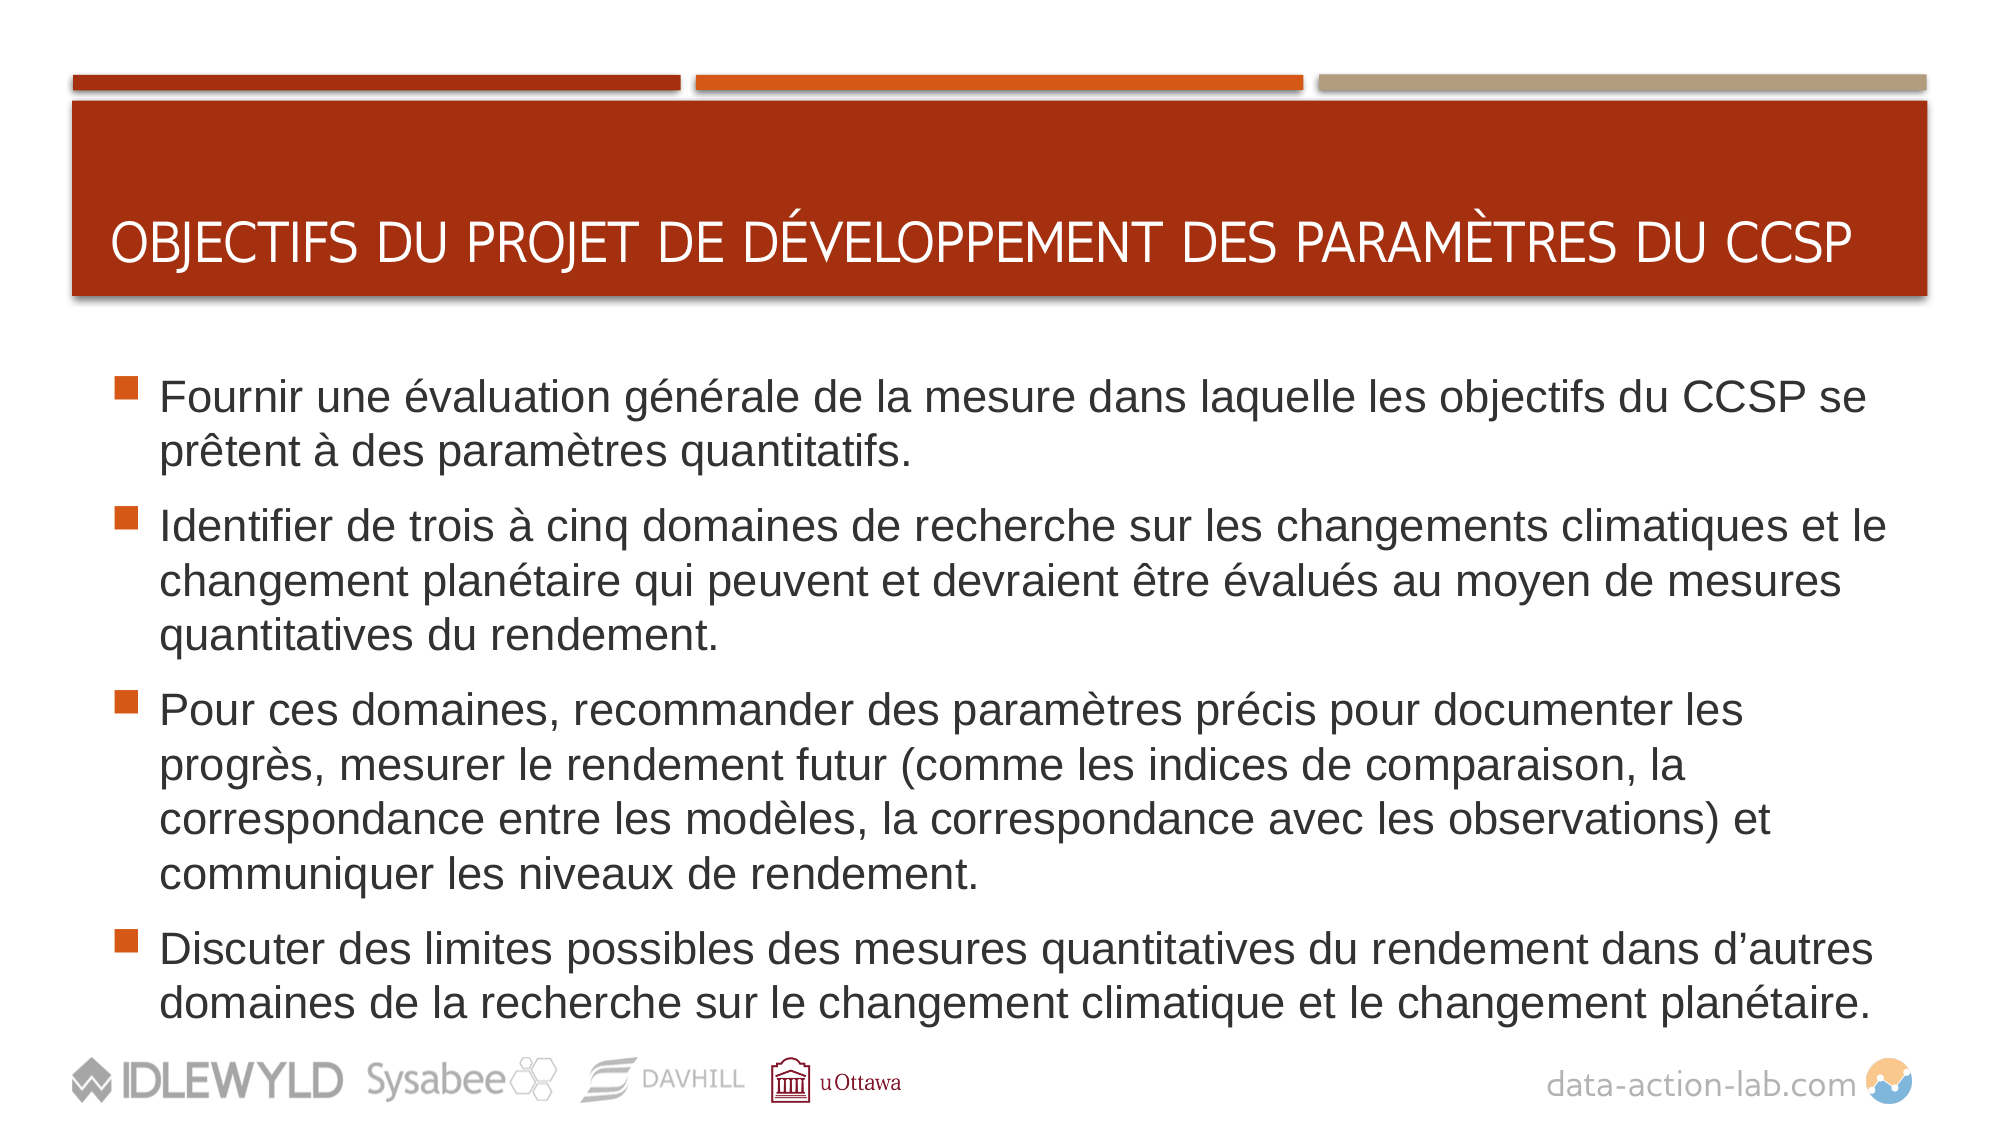

# OBJECTIFS DU PROJET DE DÉVELOPPEMENT DES PARAMÈTRES DU CCSP
Fournir une évaluation générale de la mesure dans laquelle les objectifs du CCSP se prêtent à des paramètres quantitatifs.
Identifier de trois à cinq domaines de recherche sur les changements climatiques et le changement planétaire qui peuvent et devraient être évalués au moyen de mesures quantitatives du rendement.
Pour ces domaines, recommander des paramètres précis pour documenter les progrès, mesurer le rendement futur (comme les indices de comparaison, la correspondance entre les modèles, la correspondance avec les observations) et communiquer les niveaux de rendement.
Discuter des limites possibles des mesures quantitatives du rendement dans d’autres domaines de la recherche sur le changement climatique et le changement planétaire.